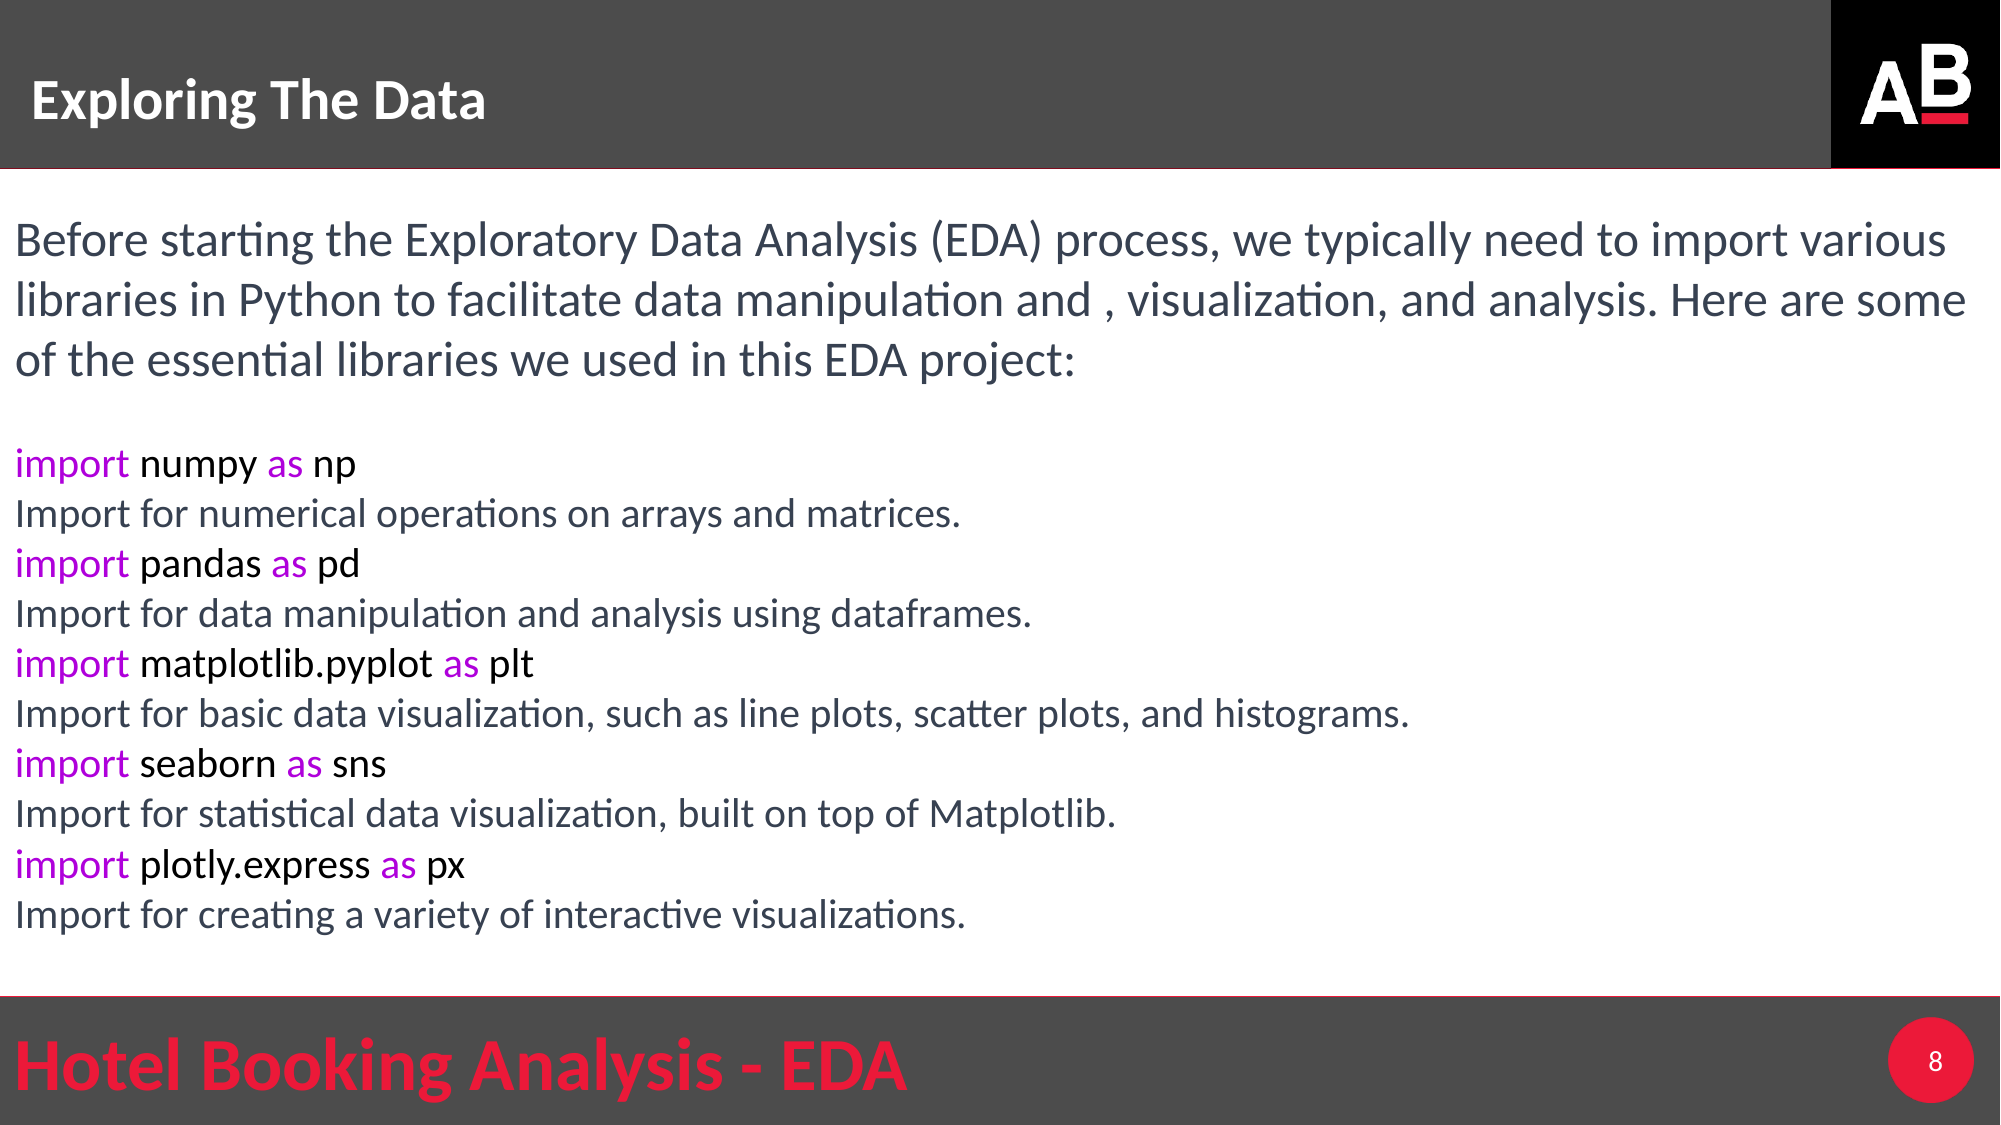

Exploring The Data
Before starting the Exploratory Data Analysis (EDA) process, we typically need to import various libraries in Python to facilitate data manipulation and , visualization, and analysis. Here are some of the essential libraries we used in this EDA project:

import numpy as np
Import for numerical operations on arrays and matrices.
import pandas as pd
Import for data manipulation and analysis using dataframes.
import matplotlib.pyplot as plt
Import for basic data visualization, such as line plots, scatter plots, and histograms.
import seaborn as sns
Import for statistical data visualization, built on top of Matplotlib.
import plotly.express as px
Import for creating a variety of interactive visualizations.

8